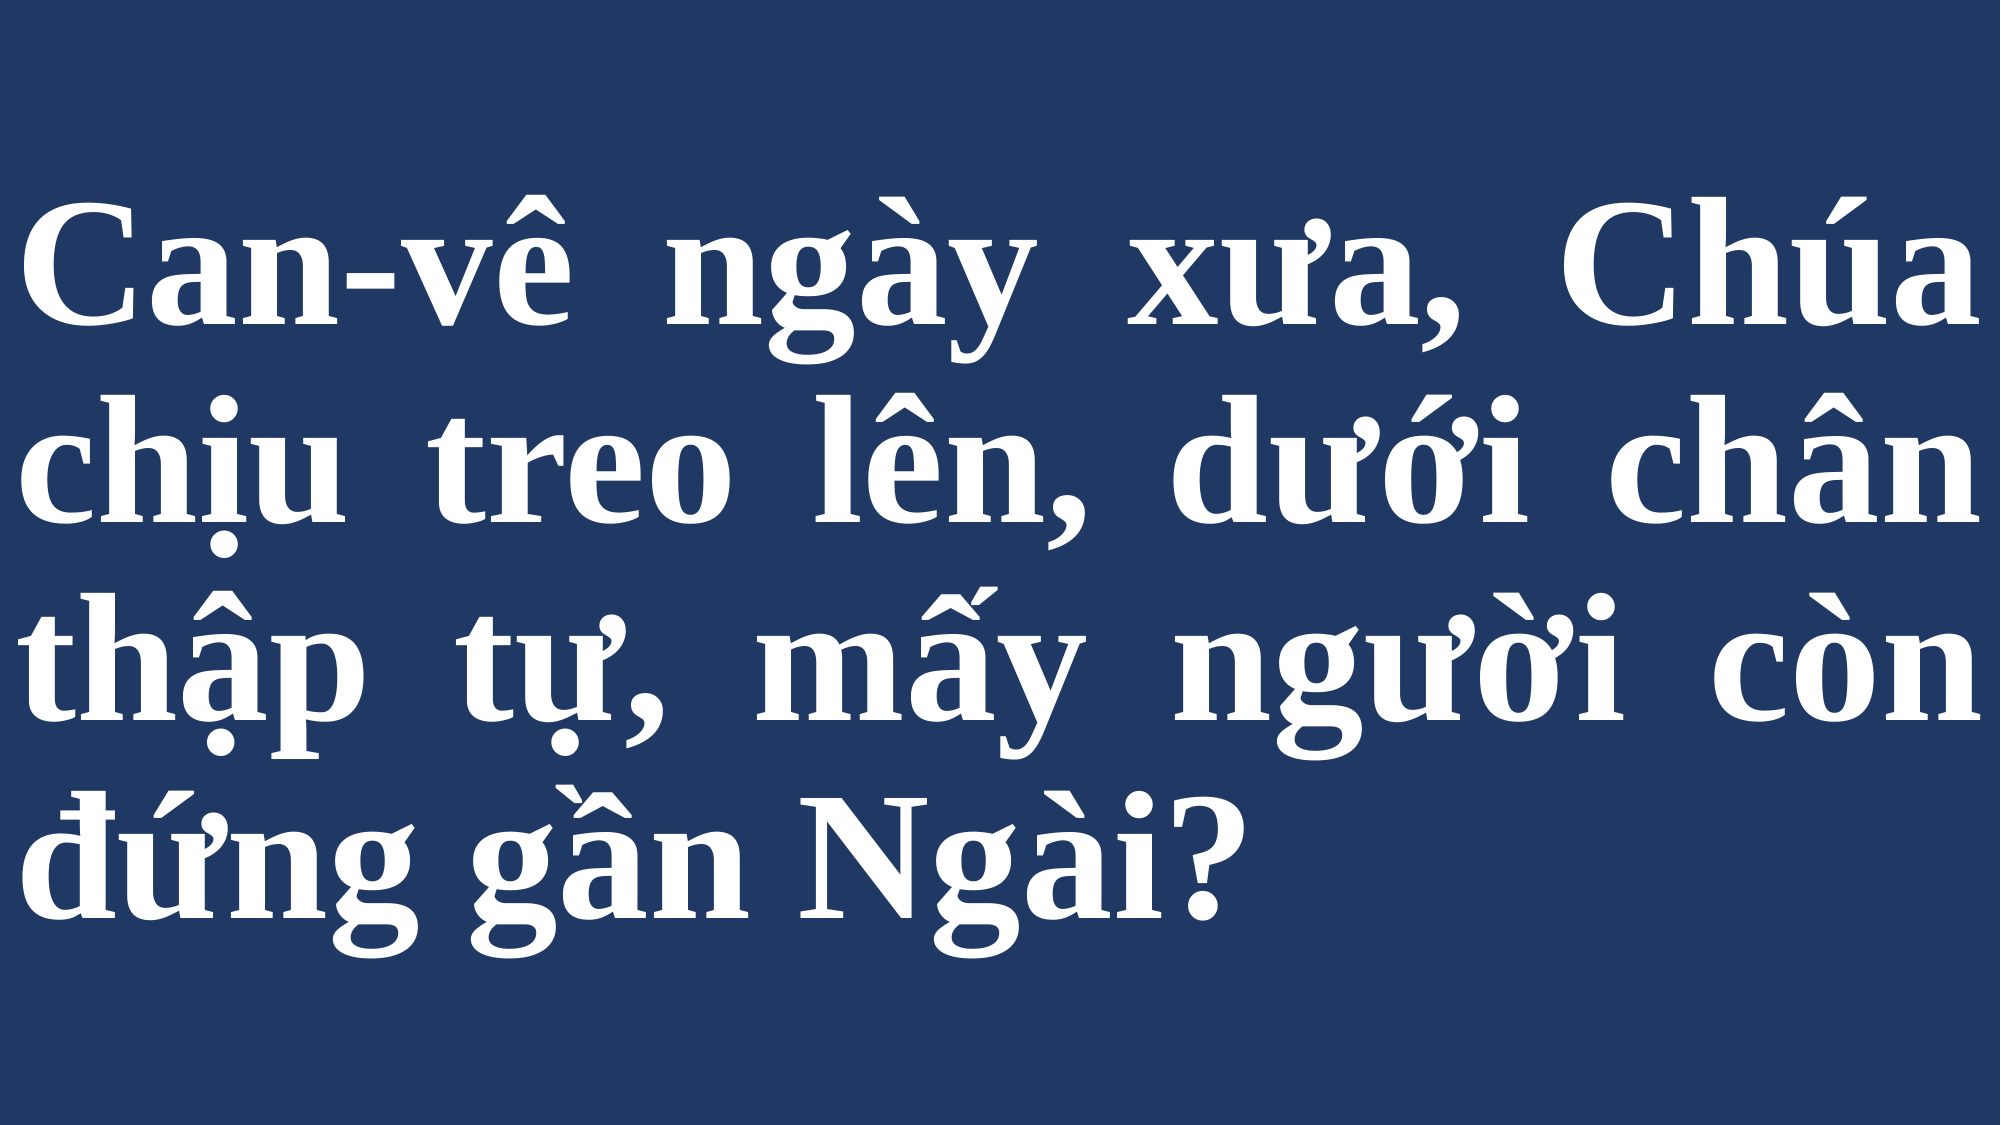

# Can-vê ngày xưa, Chúa chịu treo lên, dưới chân thập tự, mấy người còn đứng gần Ngài?